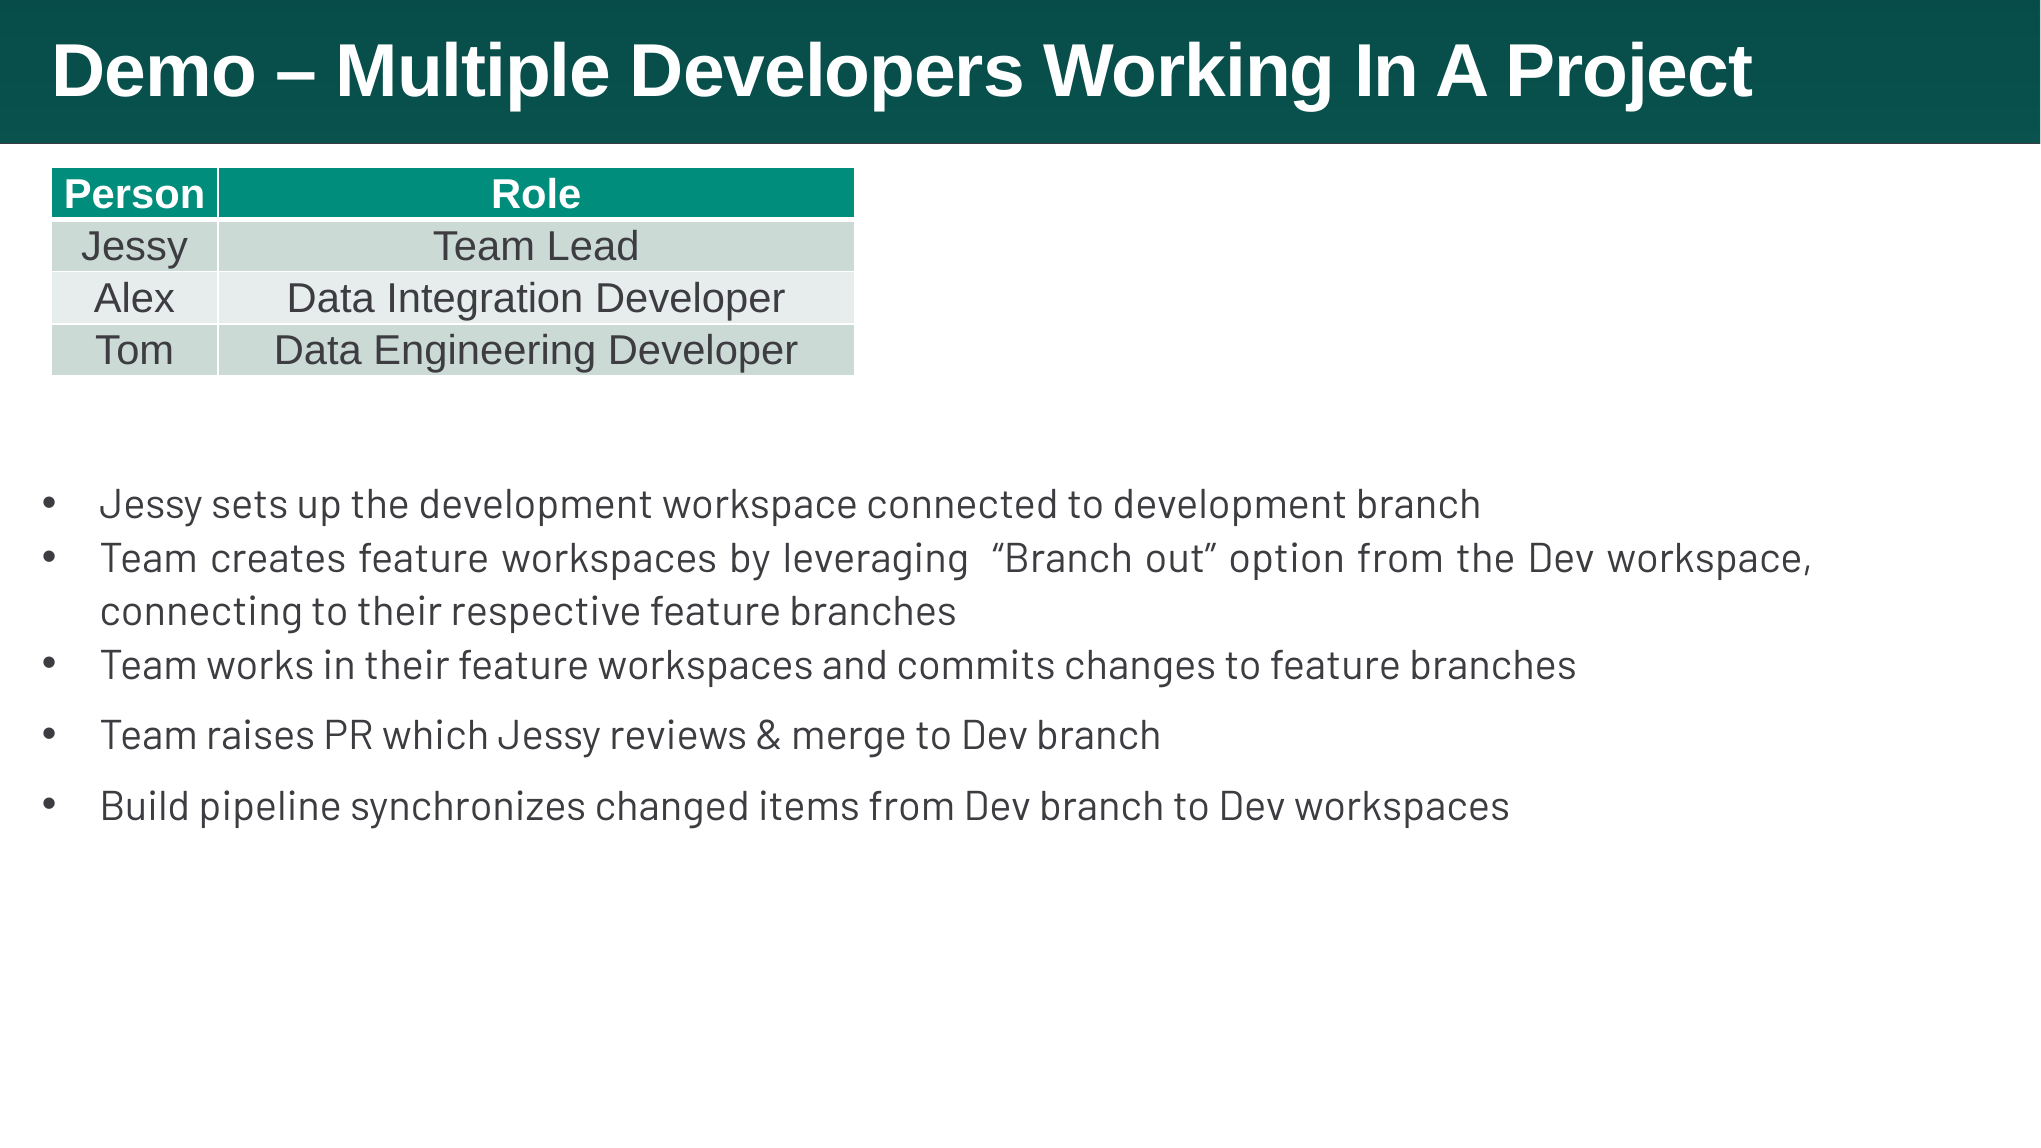

# Demo – Multiple Developers Working In A Project
| Person | Role |
| --- | --- |
| Jessy | Team Lead |
| Alex | Data Integration Developer |
| Tom | Data Engineering Developer |
Jessy sets up the development workspace connected to development branch
Team creates feature workspaces by leveraging  “Branch out” option from the Dev workspace, connecting to their respective feature branches
Team works in their feature workspaces and commits changes to feature branches
Team raises PR which Jessy reviews & merge to Dev branch
Build pipeline synchronizes changed items from Dev branch to Dev workspaces
110